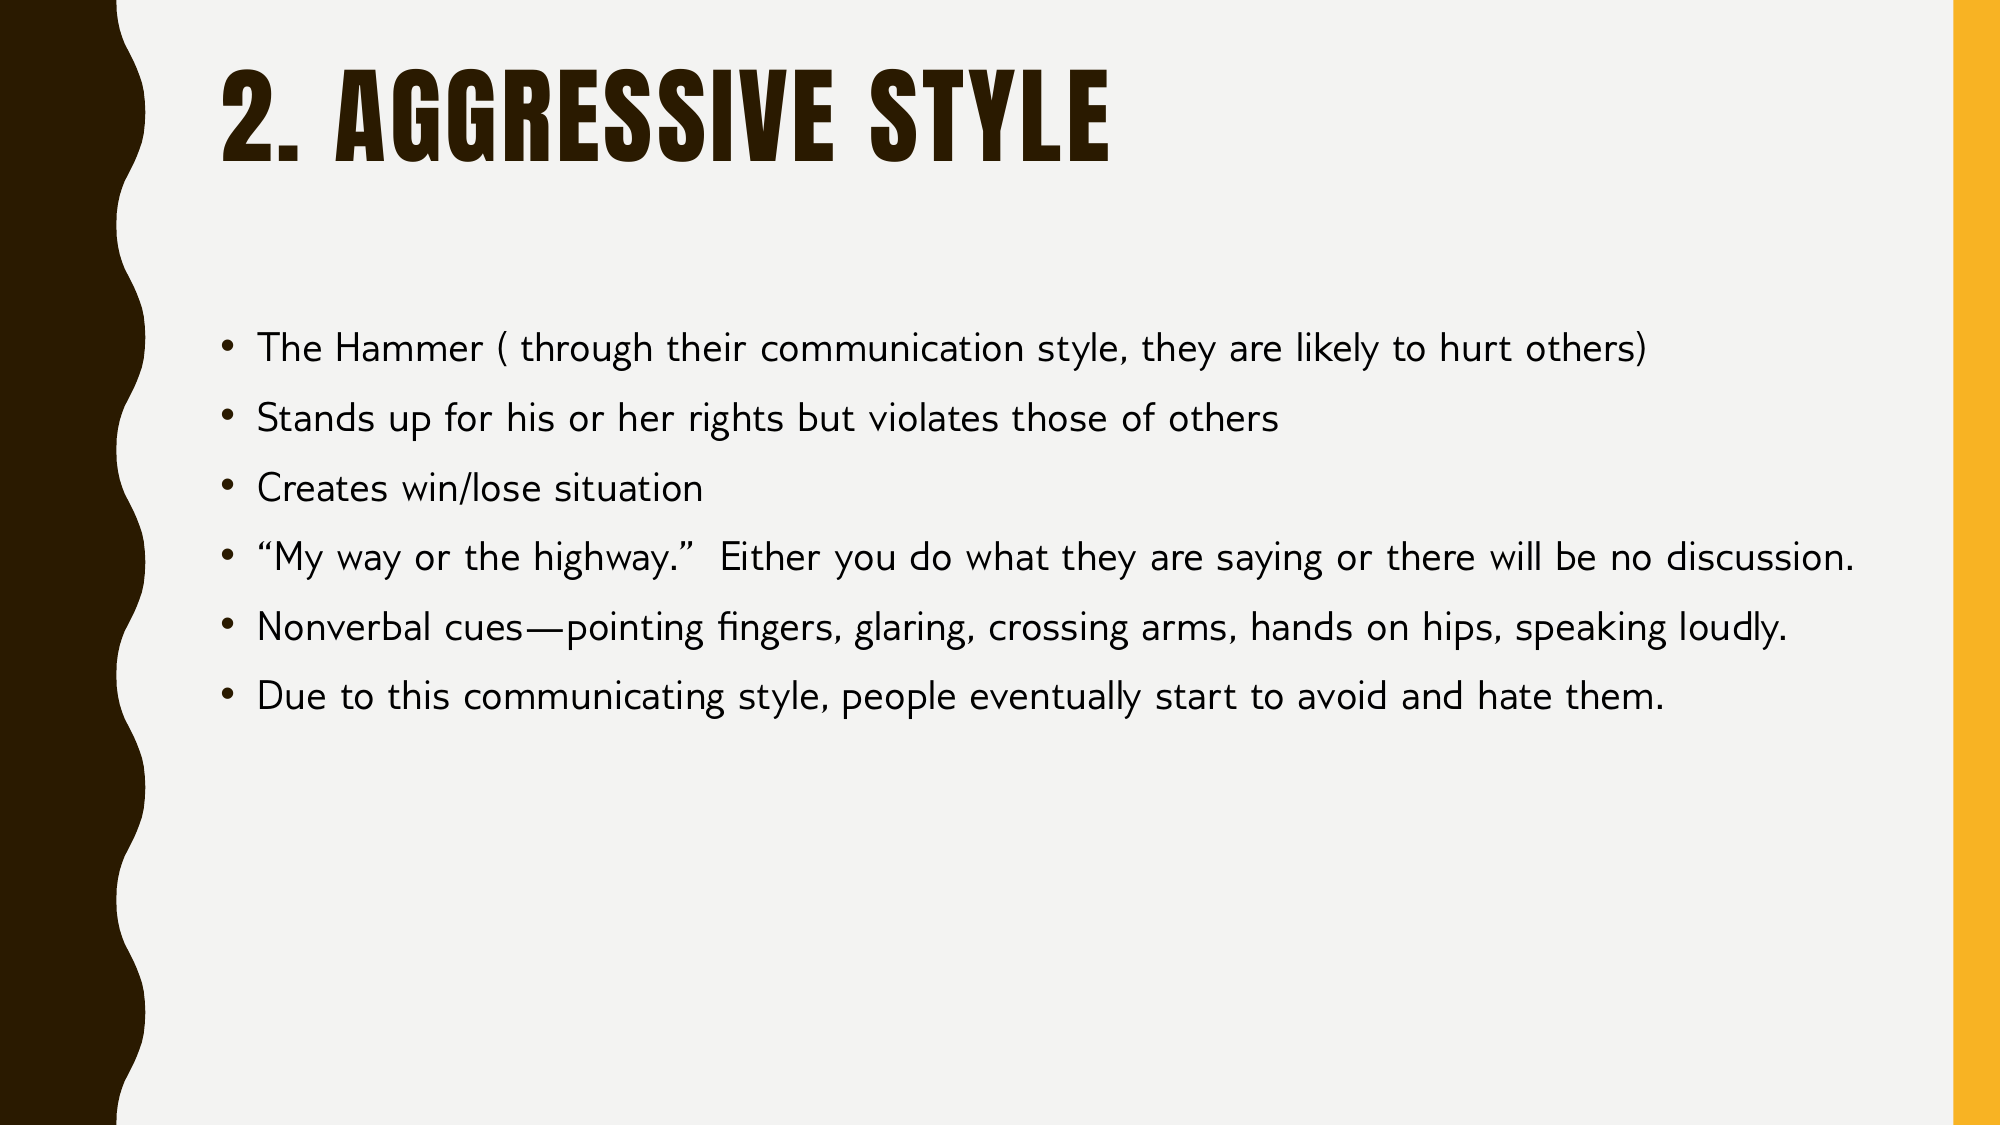

# 2. Aggressive style
The Hammer ( through their communication style, they are likely to hurt others)
Stands up for his or her rights but violates those of others
Creates win/lose situation
“My way or the highway.”  Either you do what they are saying or there will be no discussion.
Nonverbal cues—pointing fingers, glaring, crossing arms, hands on hips, speaking loudly.
Due to this communicating style, people eventually start to avoid and hate them.